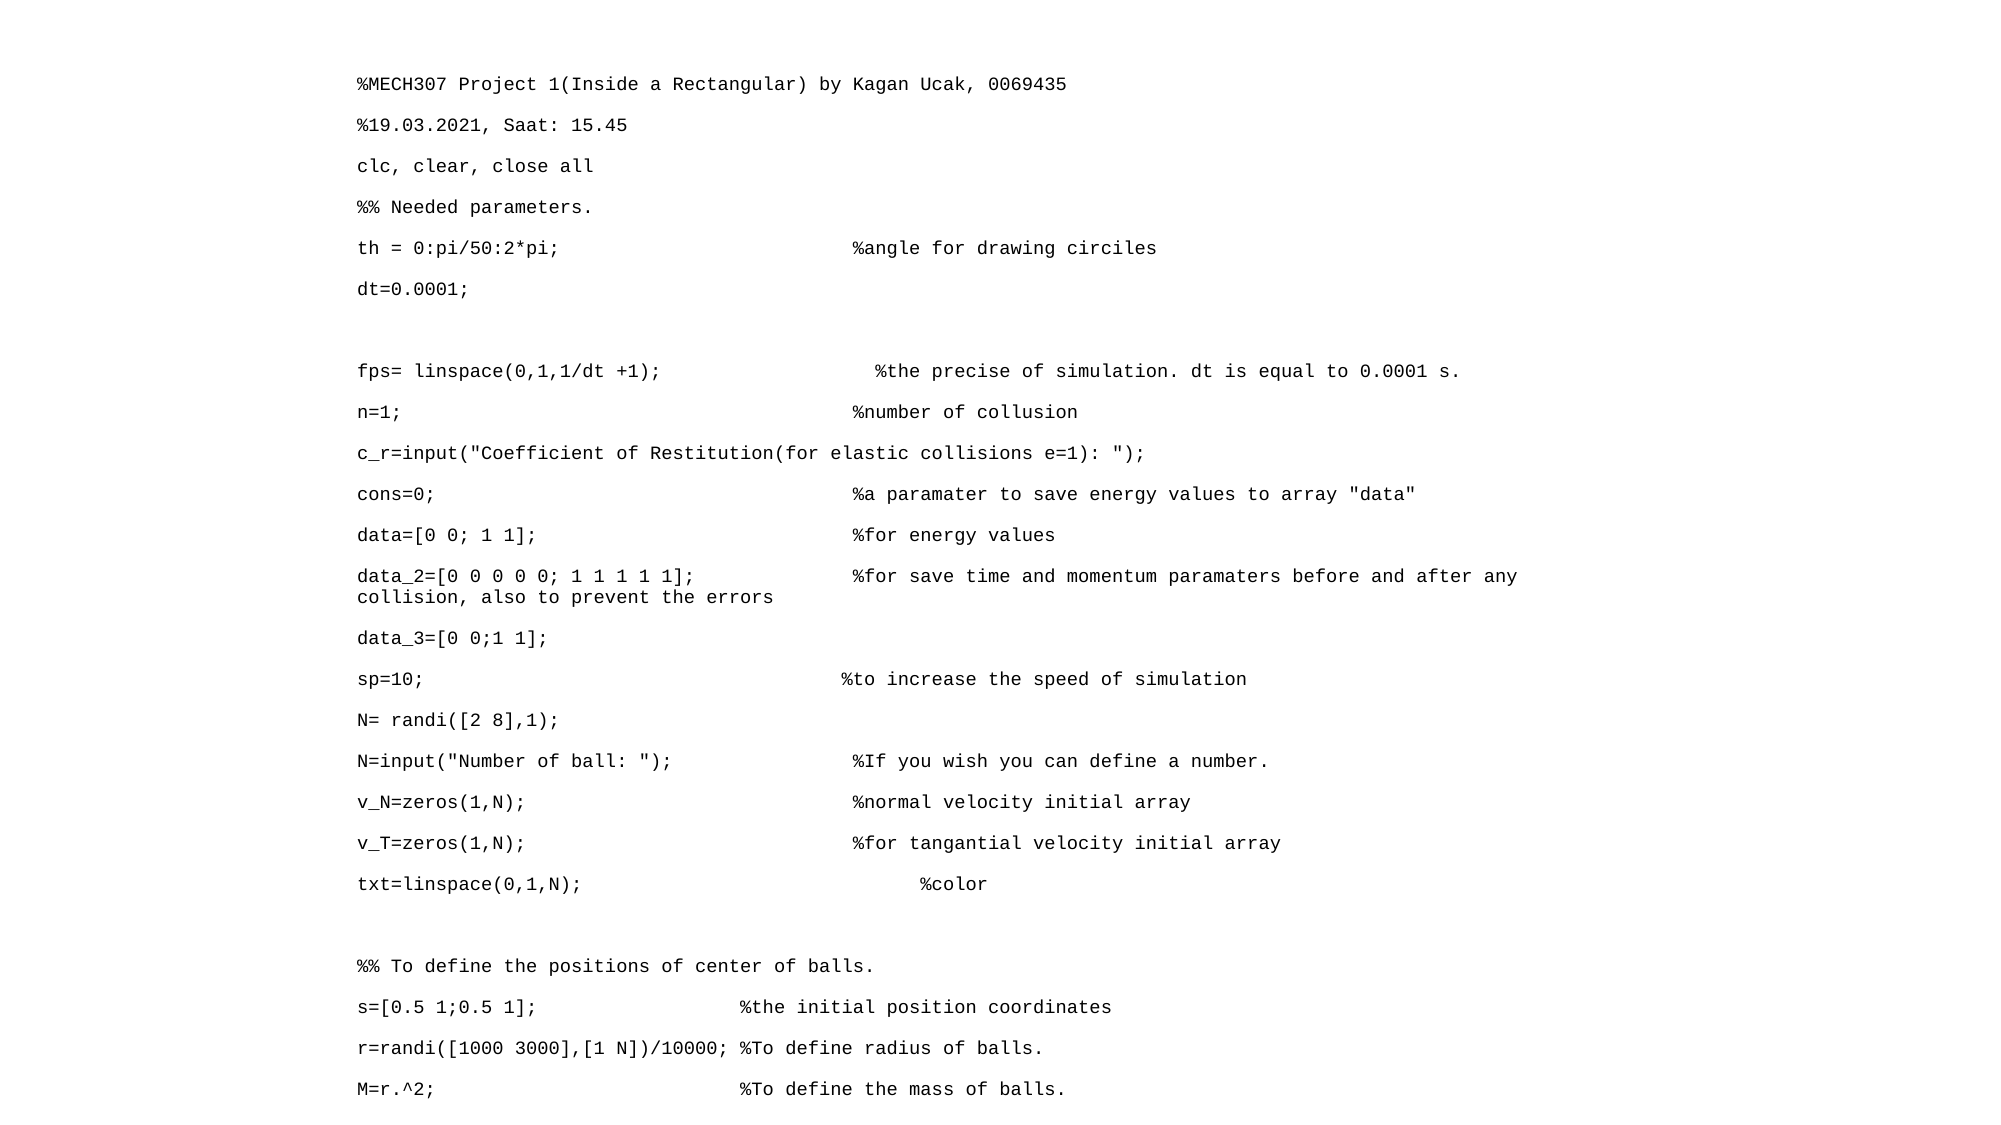

%MECH307 Project 1(Inside a Rectangular) by Kagan Ucak, 0069435
%19.03.2021, Saat: 15.45
clc, clear, close all
%% Needed parameters.
th = 0:pi/50:2*pi;                          %angle for drawing circiles
dt=0.0001;

fps= linspace(0,1,1/dt +1);                   %the precise of simulation. dt is equal to 0.0001 s.
n=1;                                        %number of collusion
c_r=input("Coefficient of Restitution(for elastic collisions e=1): ");
cons=0;                                     %a paramater to save energy values to array "data"
data=[0 0; 1 1];                            %for energy values
data_2=[0 0 0 0 0; 1 1 1 1 1];              %for save time and momentum paramaters before and after any collision, also to prevent the errors
data_3=[0 0;1 1];
sp=10;                                     %to increase the speed of simulation
N= randi([2 8],1);
N=input("Number of ball: ");                %If you wish you can define a number.
v_N=zeros(1,N);                             %normal velocity initial array
v_T=zeros(1,N);                             %for tangantial velocity initial array
txt=linspace(0,1,N);                              %color

%% To define the positions of center of balls.
s=[0.5 1;0.5 1];                  %the initial position coordinates
r=randi([1000 3000],[1 N])/10000; %To define radius of balls.
M=r.^2;                           %To define the mass of balls.